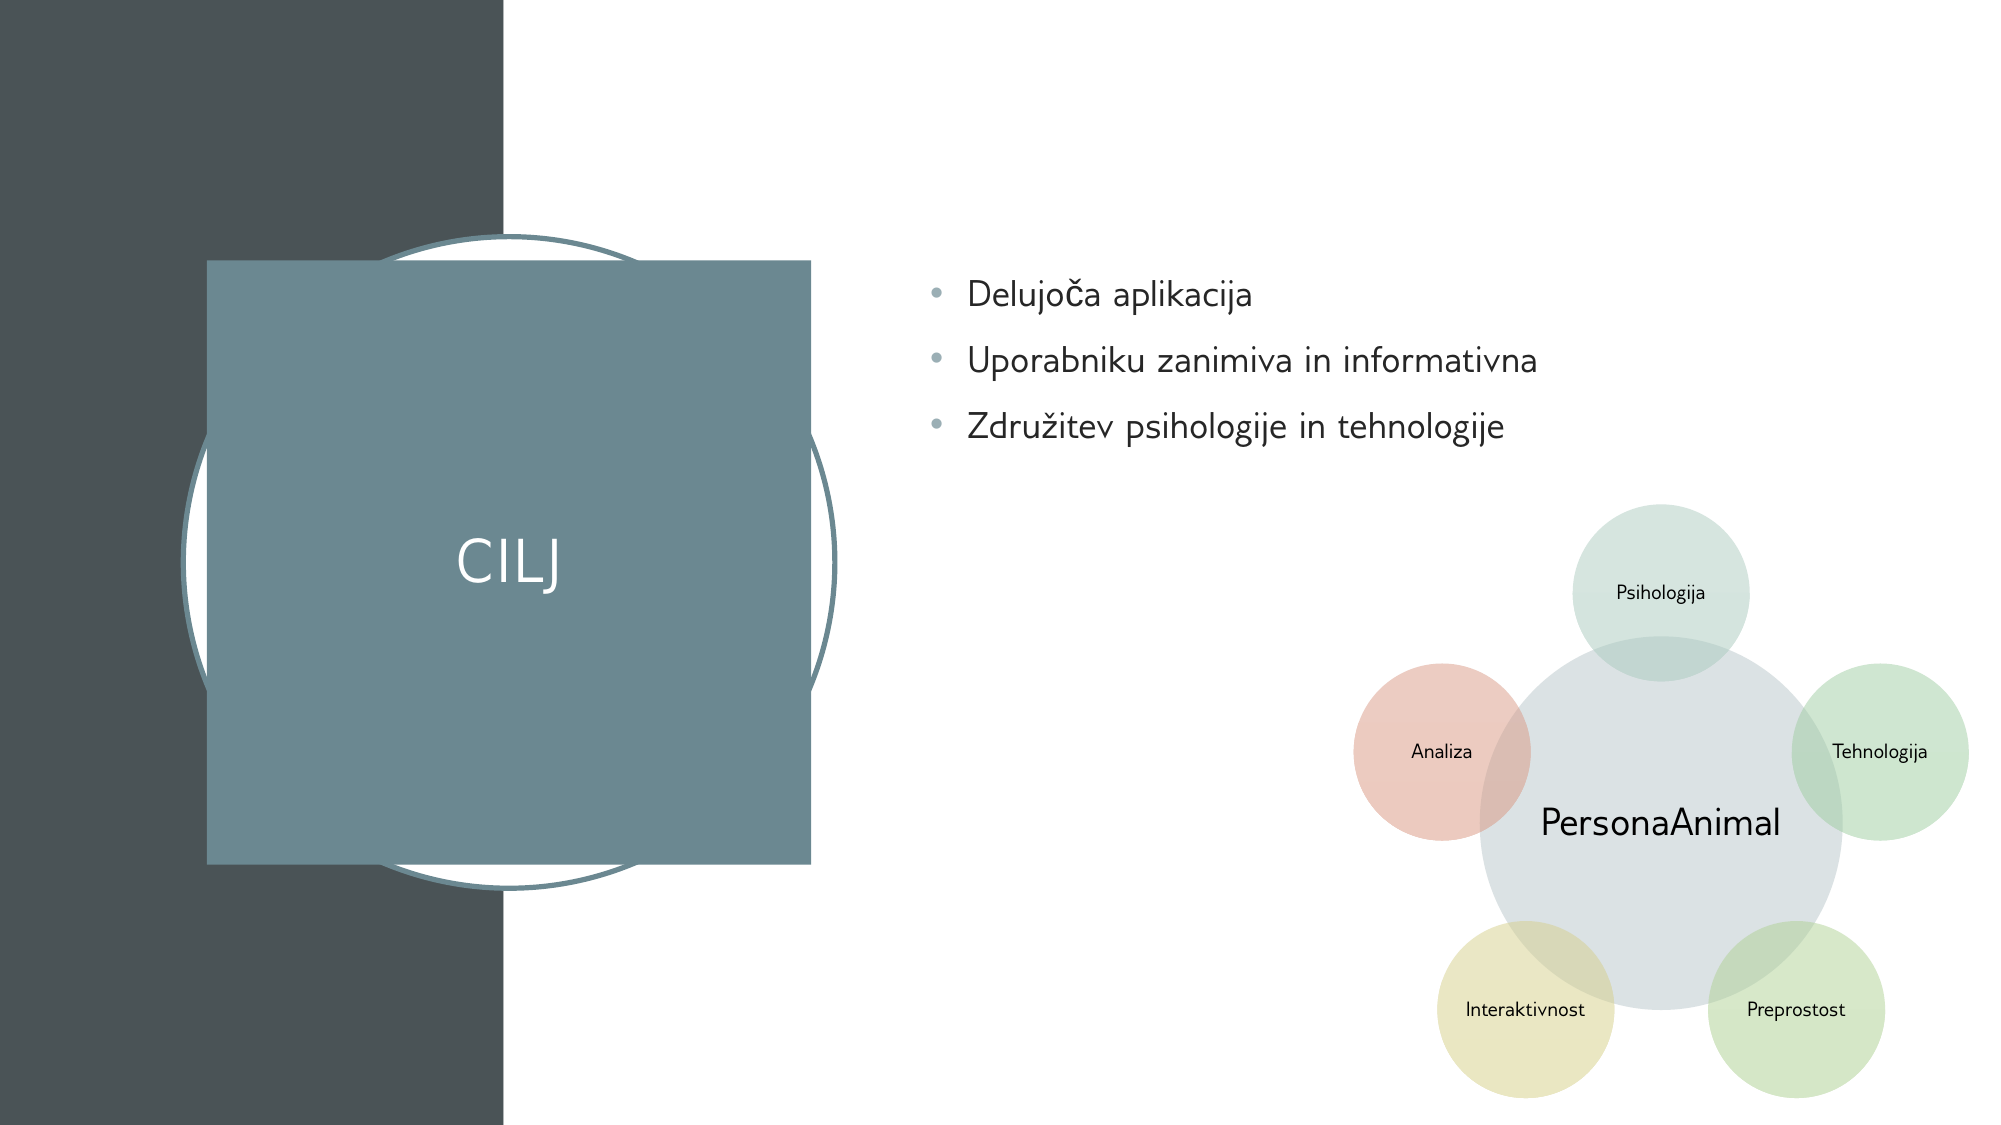

Delujoča aplikacija
Uporabniku zanimiva in informativna
Združitev psihologije in tehnologije

# cilj
PersonaAnimal
Psihologija
Tehnologija
Preprostost
Interaktivnost
Analiza